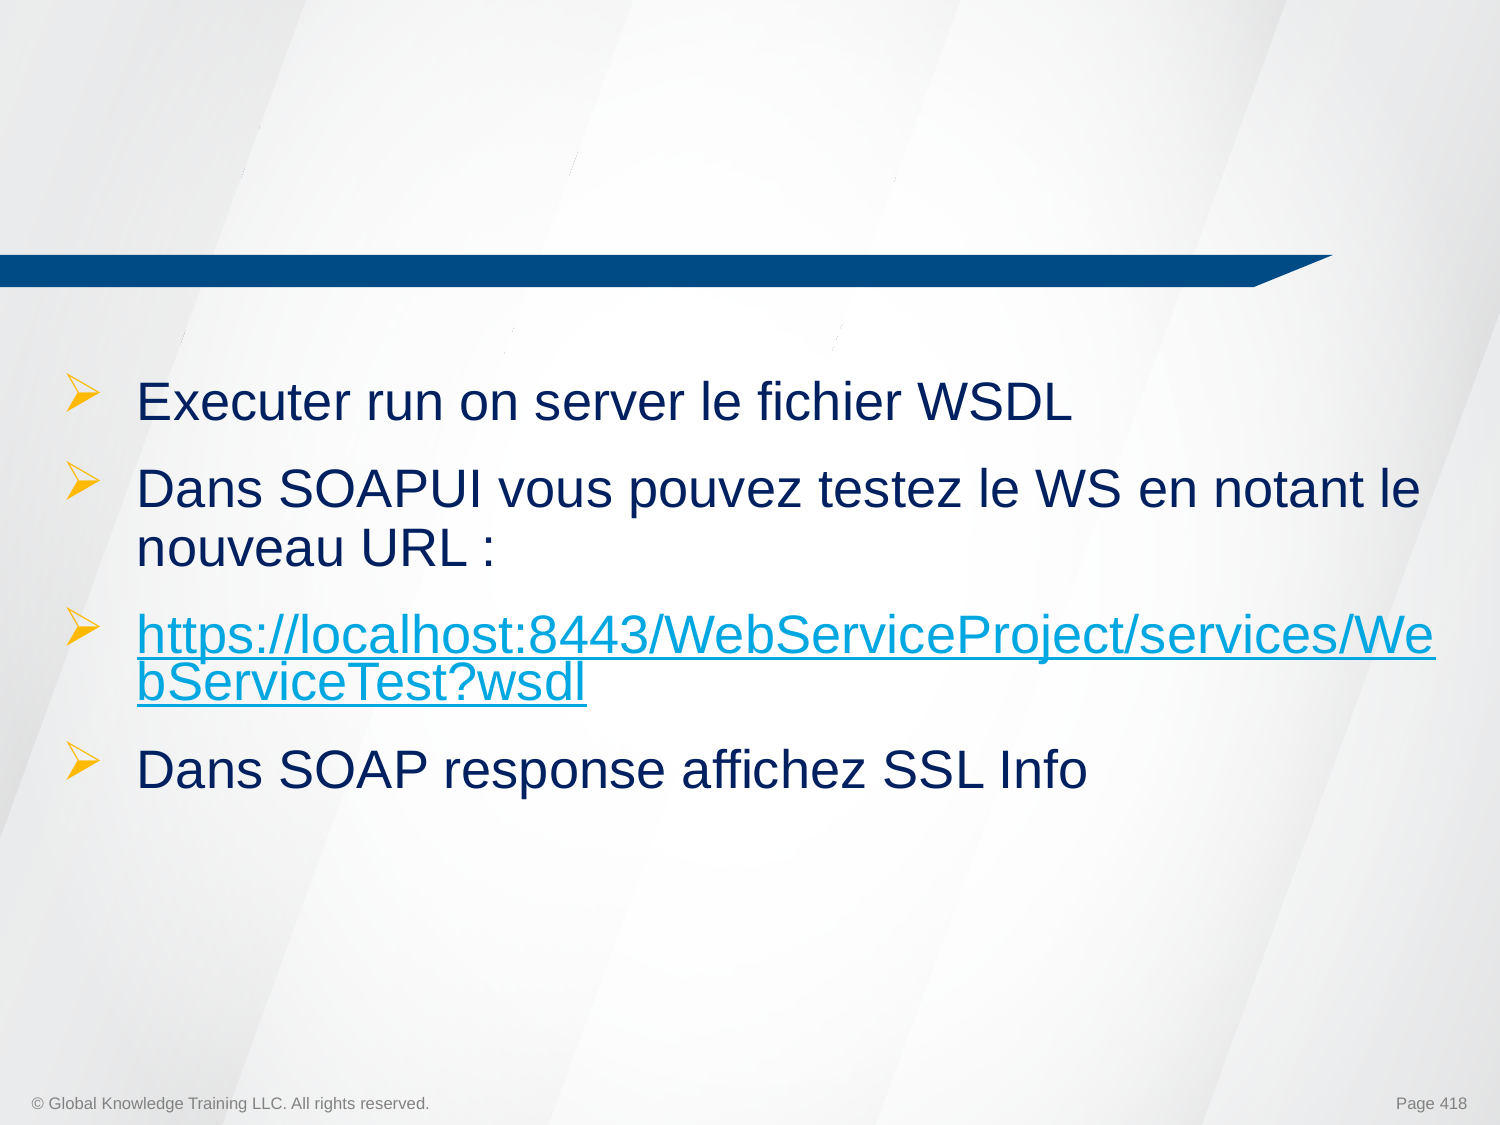

Executer run on server le fichier WSDL
Dans SOAPUI vous pouvez testez le WS en notant le nouveau URL :
https://localhost:8443/WebServiceProject/services/WebServiceTest?wsdl
Dans SOAP response affichez SSL Info